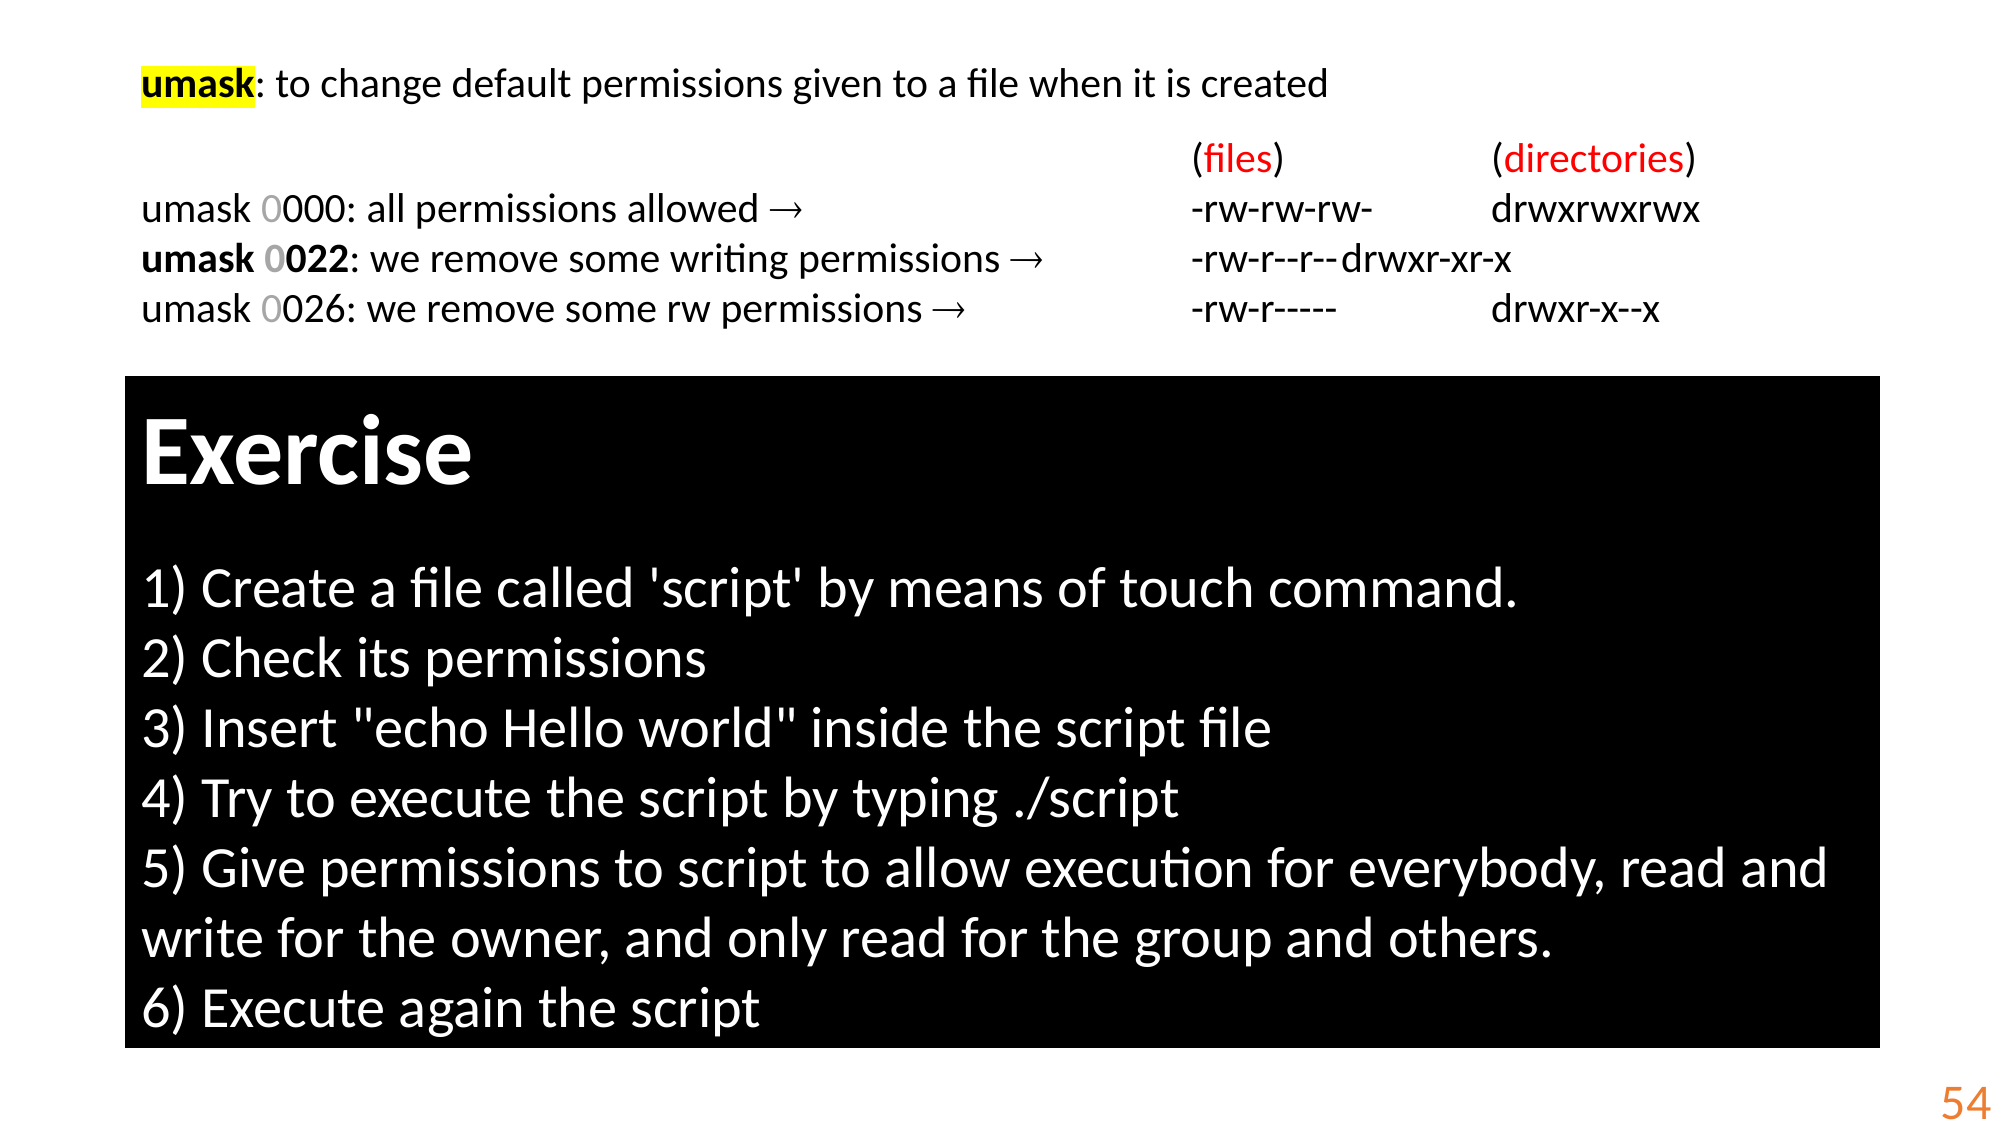

umask: to change default permissions given to a file when it is created

							(files)		(directories)
umask 0000: all permissions allowed → 			-rw-rw-rw-           	drwxrwxrwx
umask 0022: we remove some writing permissions → 	-rw-r--r--	drwxr-xr-x
umask 0026: we remove some rw permissions →		-rw-r----- 	drwxr-x--x
Exercise

1) Create a file called 'script' by means of touch command.
2) Check its permissions
3) Insert "echo Hello world" inside the script file
4) Try to execute the script by typing ./script
5) Give permissions to script to allow execution for everybody, read and write for the owner, and only read for the group and others.
6) Execute again the script
54